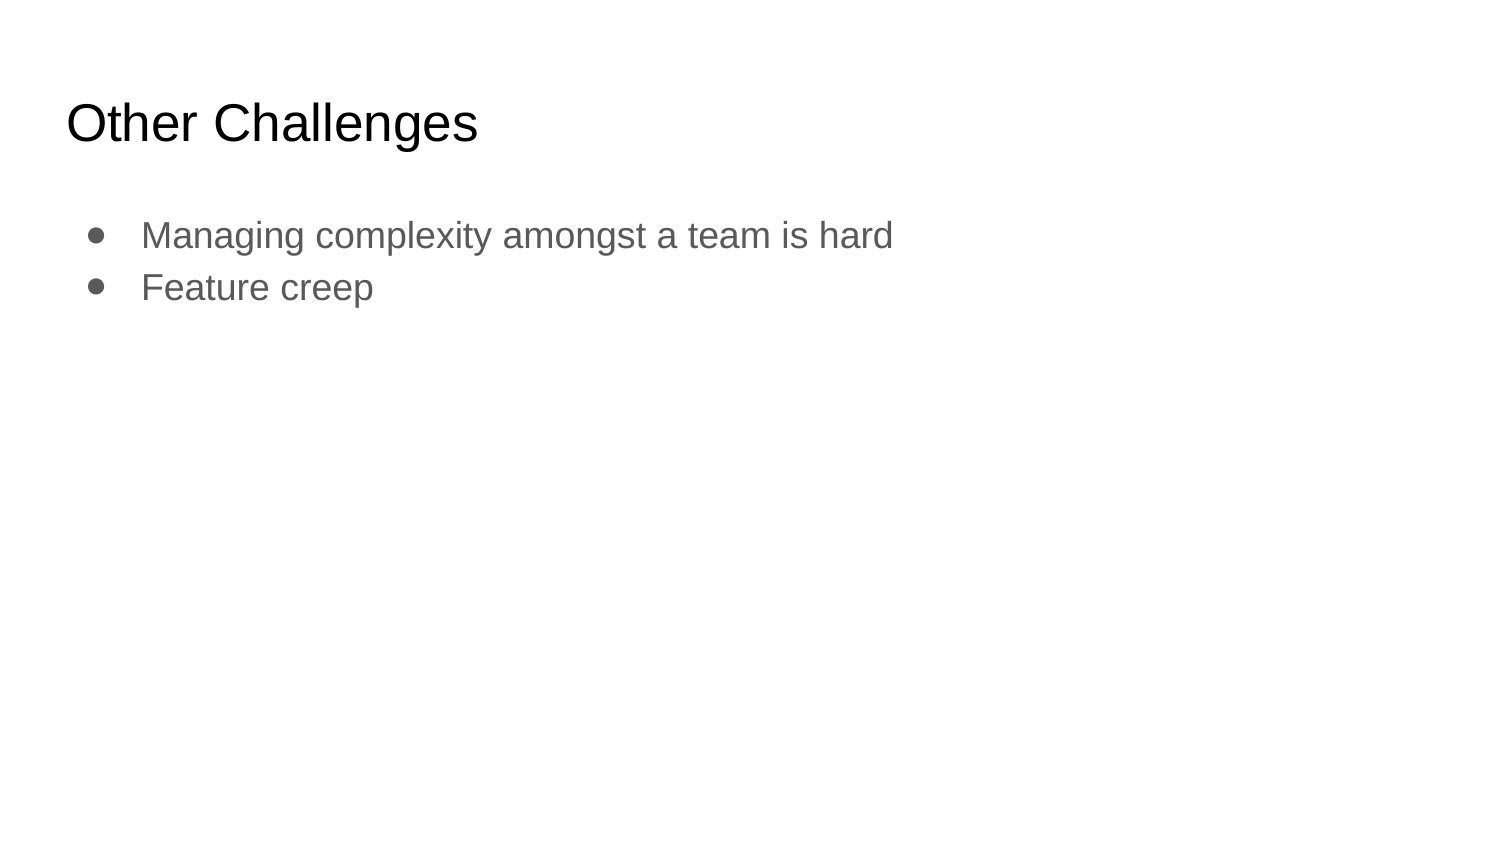

# Other Challenges
Managing complexity amongst a team is hard
Feature creep